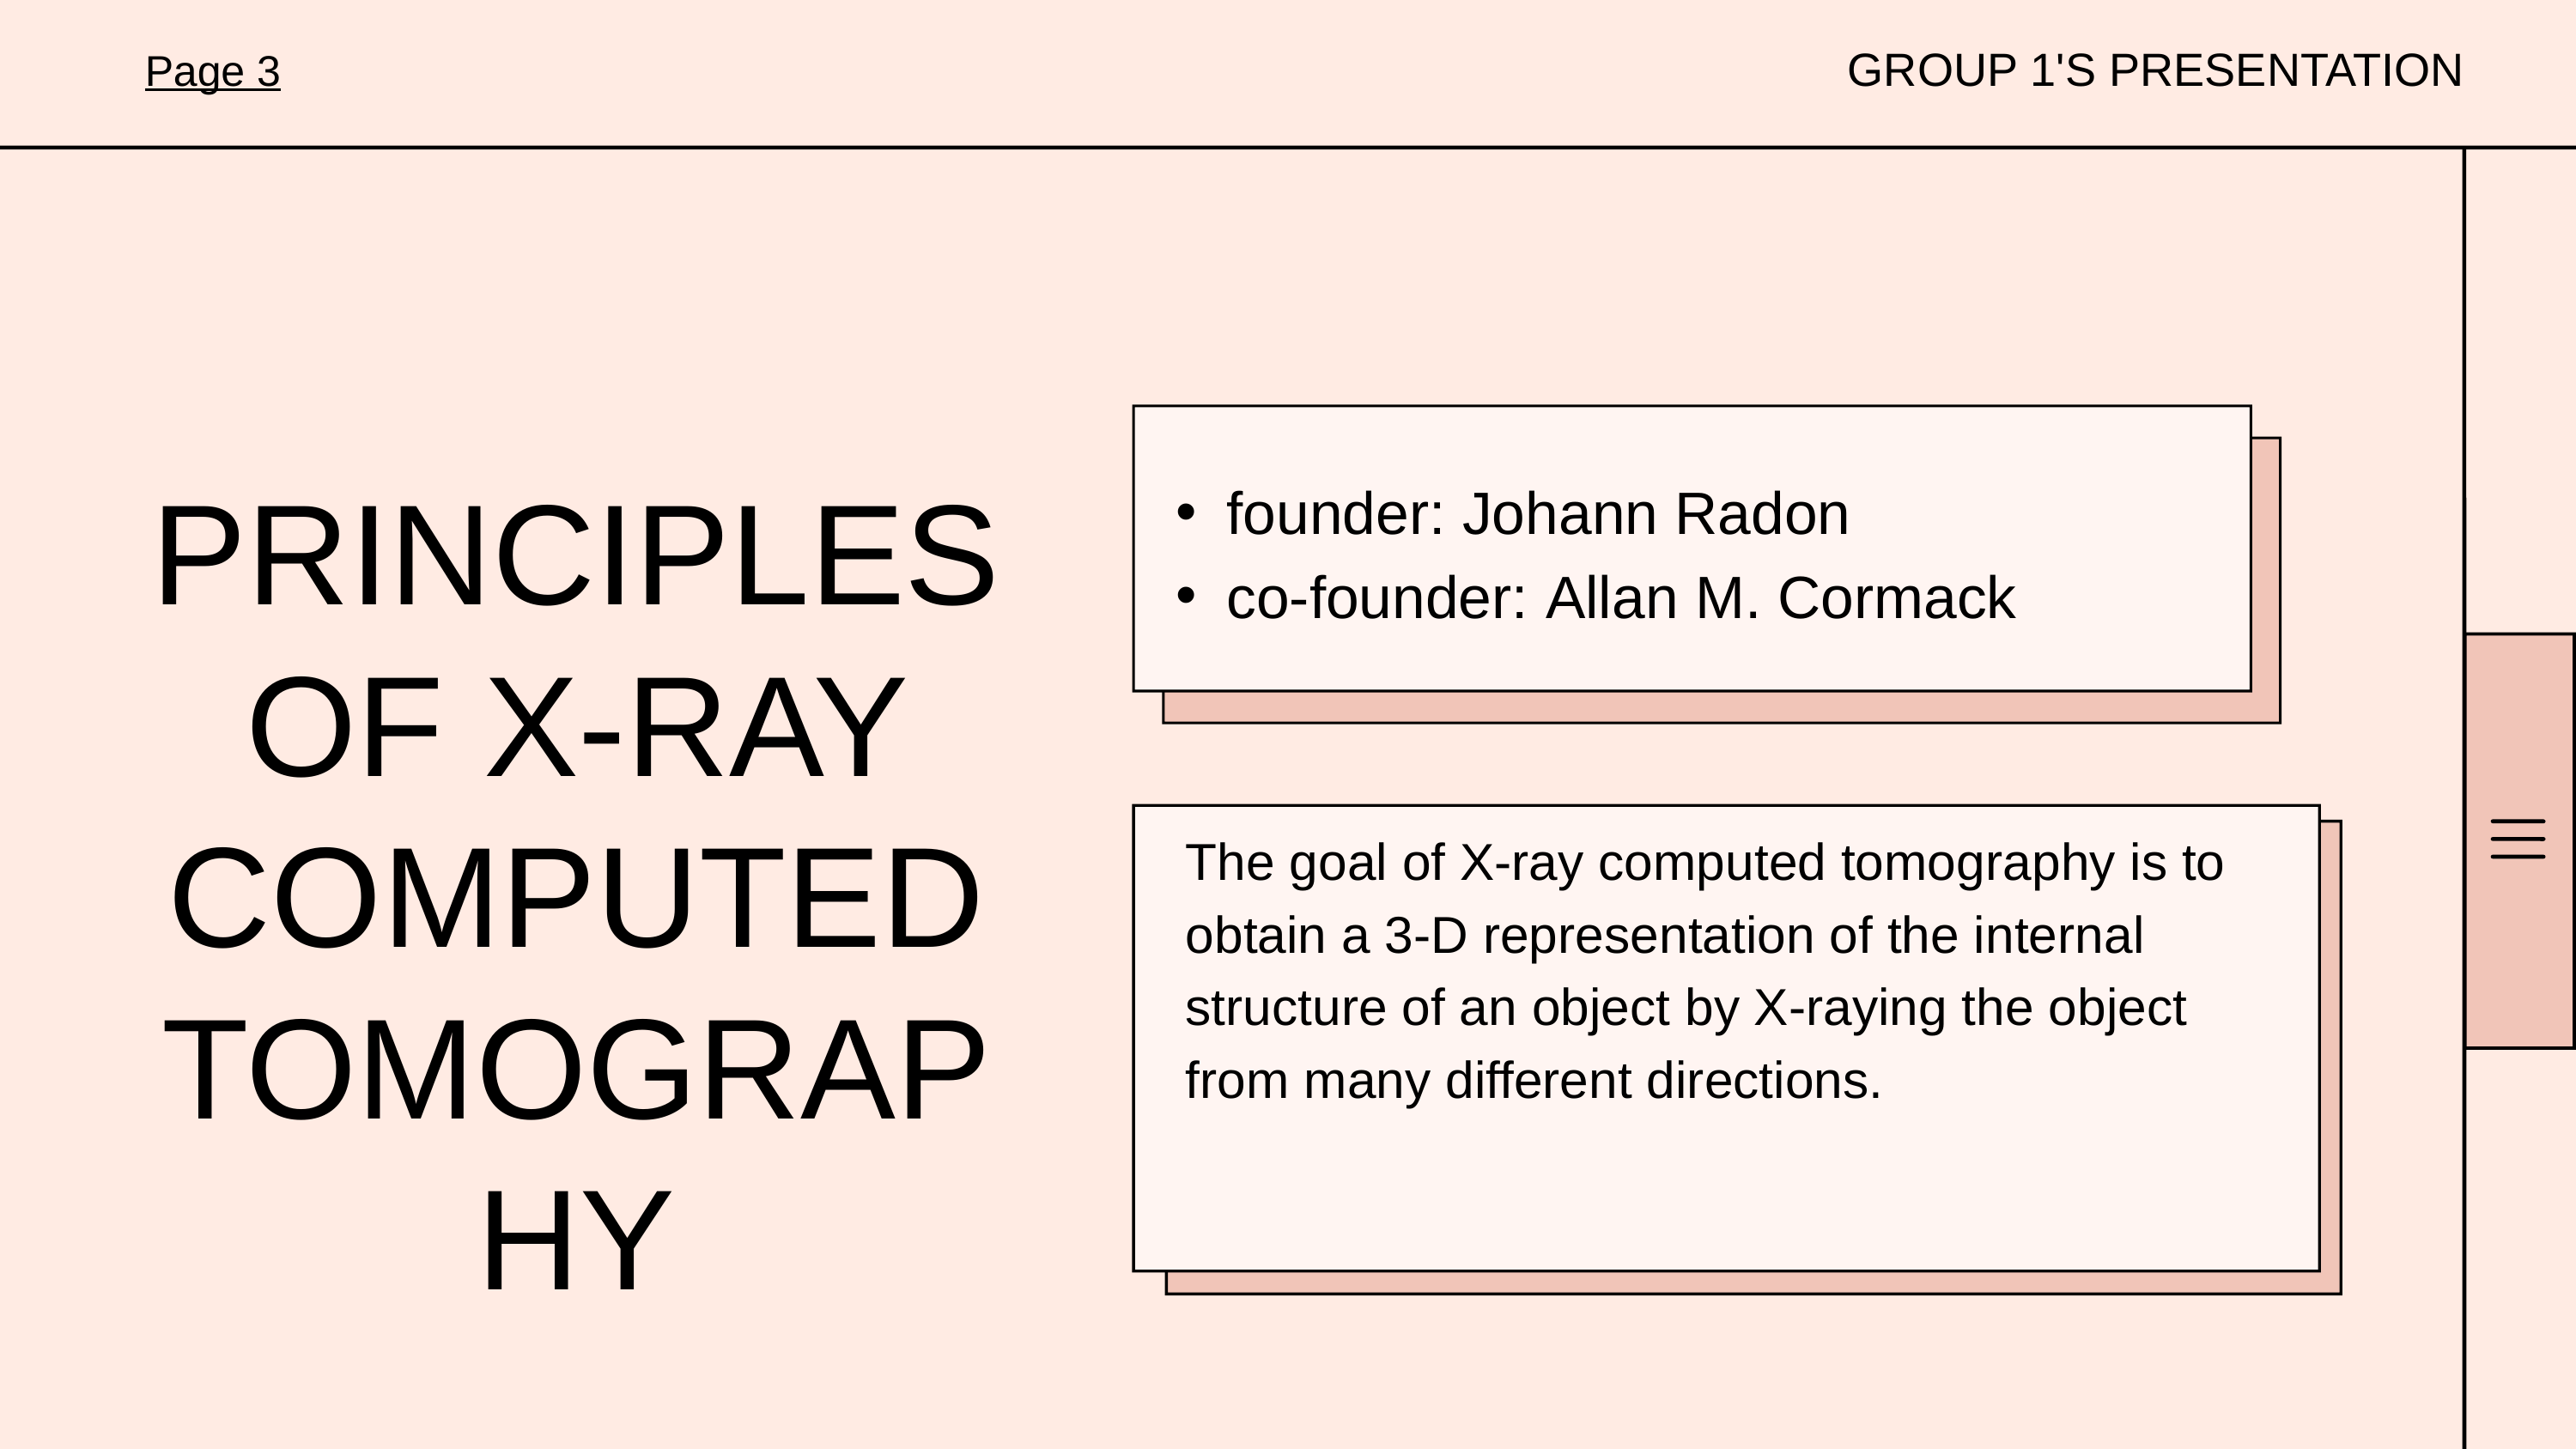

GROUP 1'S PRESENTATION
Page 3

PRINCIPLES OF X-RAY COMPUTED TOMOGRAPHY
founder: Johann Radon
co-founder: Allan M. Cormack

The goal of X-ray computed tomography is to obtain a 3-D representation of the internal structure of an object by X-raying the object from many different directions.